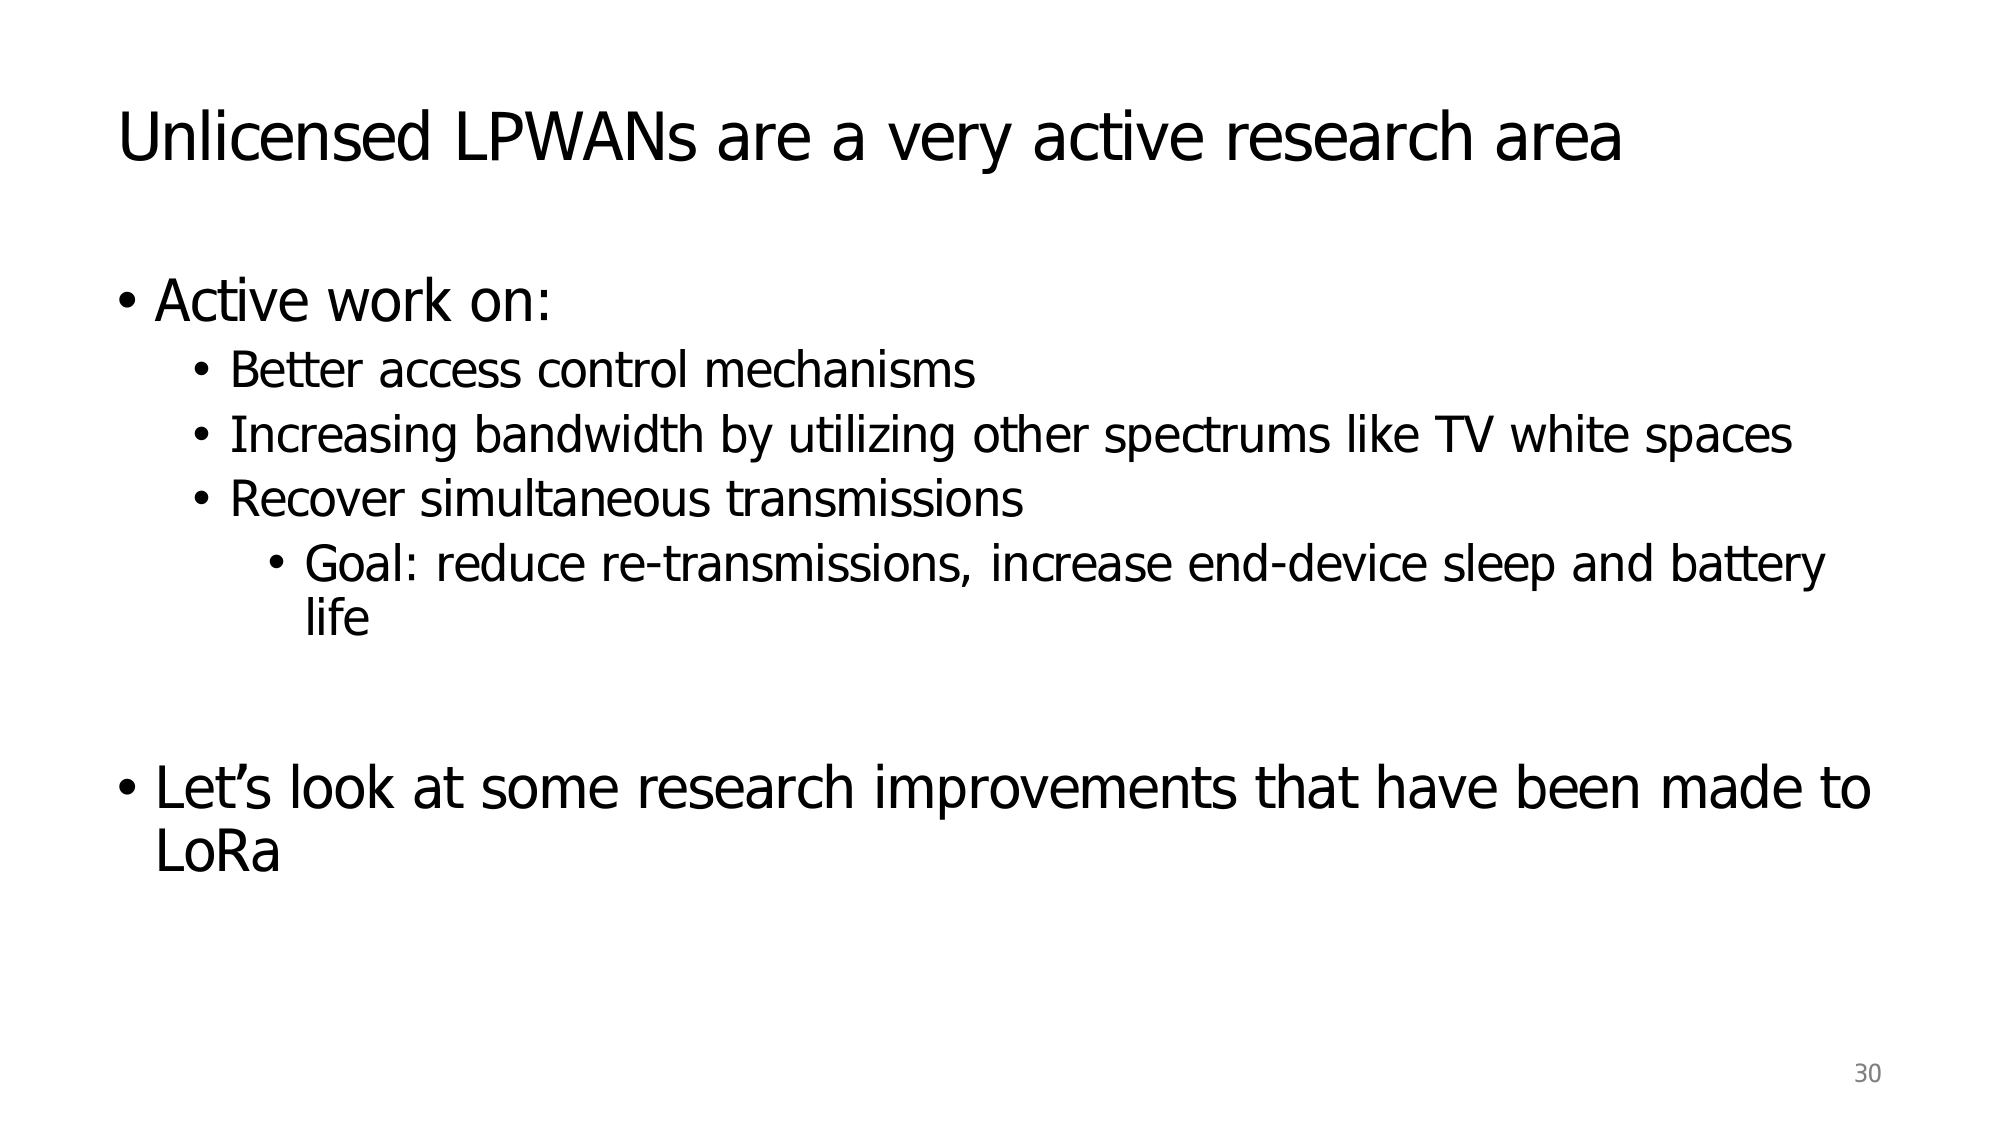

# Unlicensed LPWANs are a very active research area
Active work on:
Better access control mechanisms
Increasing bandwidth by utilizing other spectrums like TV white spaces
Recover simultaneous transmissions
Goal: reduce re-transmissions, increase end-device sleep and battery life

Let’s look at some research improvements that have been made to LoRa

30